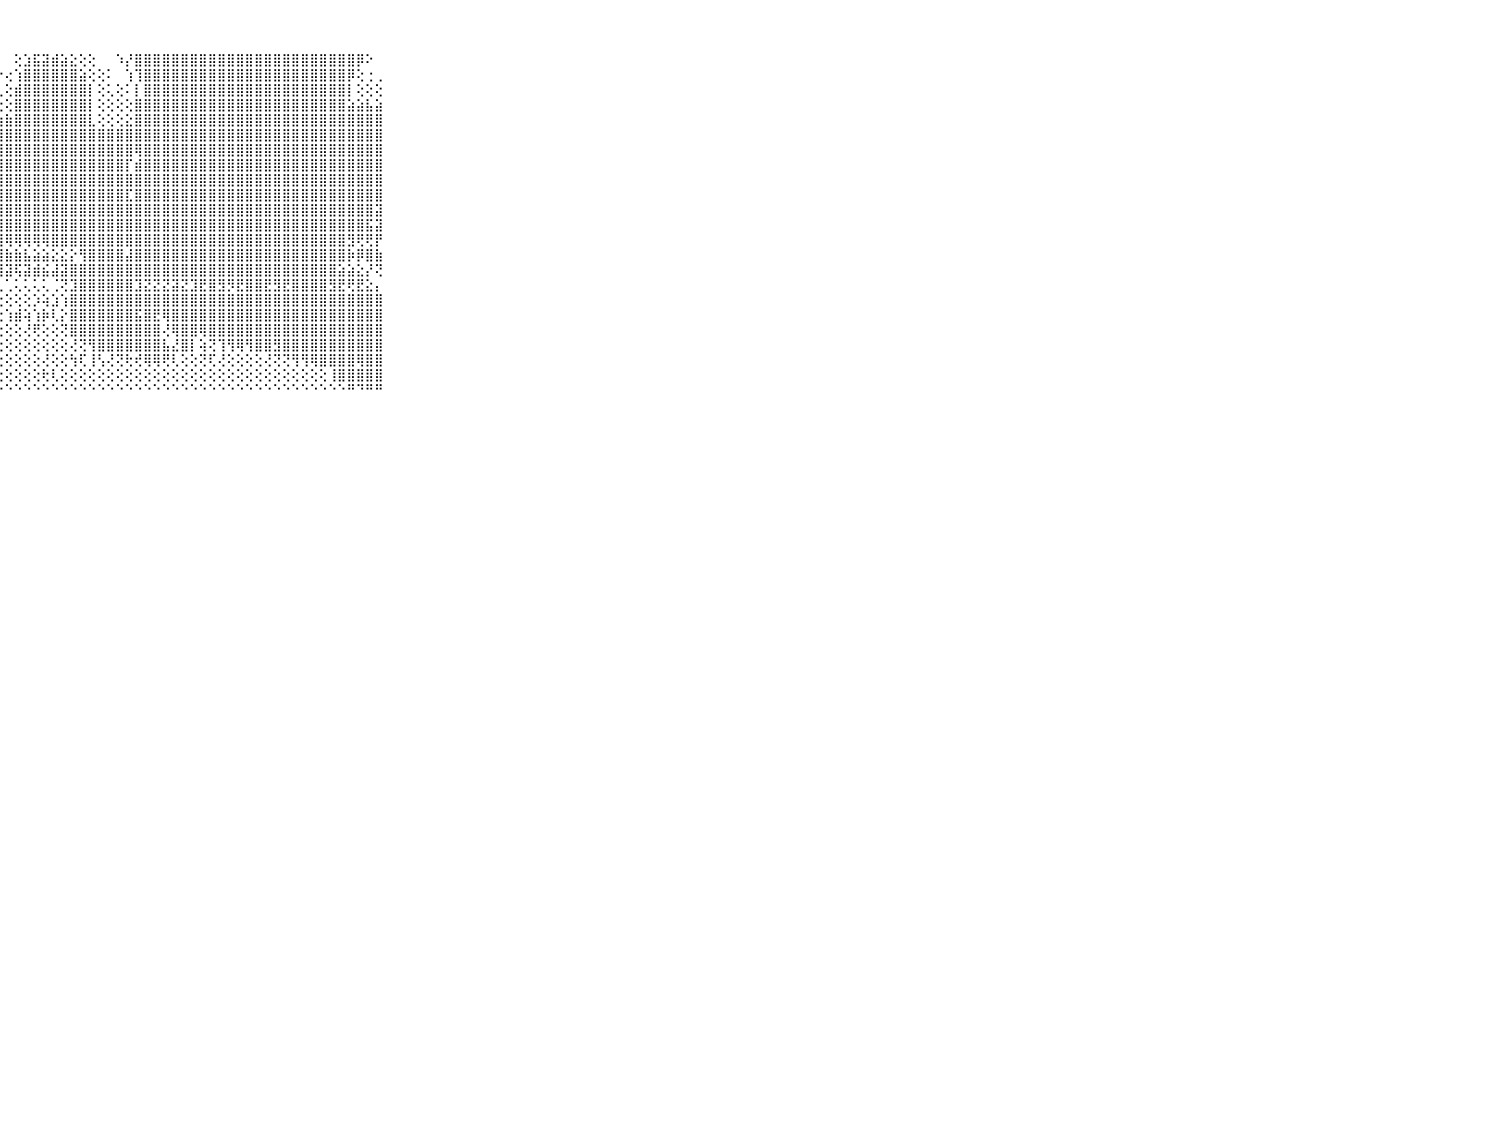

⠀⠀⠀⠀⠀⠀⠀⠀⠀⠀⠀⢸⣿⣿⣿⣿⣿⣿⣿⣿⣿⣿⢟⢅⢁⠁⠁⠀⠀⢕⣱⣯⣽⣾⣵⣕⢕⢕⠀⠀⠱⡜⣿⣿⣿⣿⣿⣿⣿⣿⣿⣿⣿⣿⣿⣿⣿⣿⣿⣿⣿⣿⣿⣿⣿⣿⡿⠕⠀⠀⠀⠀⠀⠀⠀⠀⠀⠀⠀⠀⠀
⠀⠀⠀⠀⠀⠀⠀⠀⠀⠀⠀⢸⣿⣿⣿⣿⣿⣿⣿⣿⣿⡟⢕⠅⢕⢕⠄⠔⢔⢱⣿⣿⣿⣿⣿⣿⣵⢕⢕⠅⠀⢱⢹⣿⣿⣿⣿⣿⣿⣿⣿⣿⣿⣿⣿⣿⣿⣿⣿⣿⣿⣿⣿⣿⣿⡿⢕⢐⢀⠀⠀⠀⠀⠀⠀⠀⠀⠀⠀⠀⠀
⠀⠀⠀⠀⠀⠀⠀⠀⠀⠀⠀⢸⣿⣿⣿⣿⣿⣿⣿⣿⣿⡇⢕⢕⢕⢔⢔⢅⢕⣾⣿⣿⣿⣿⣿⣿⣿⡇⢕⢅⢕⠅⡇⣿⣿⣿⣿⣿⣿⣿⣿⣿⣿⣿⣿⣿⣿⣿⣿⣿⣿⣿⣿⣿⣿⡇⢕⢕⢕⠀⠀⠀⠀⠀⠀⠀⠀⠀⠀⠀⠀
⠀⠀⠀⠀⠀⠀⠀⠀⠀⠀⠀⢸⣿⣿⣿⣿⣿⣿⣿⣿⣿⣧⡕⢕⢕⢕⢕⢕⢕⣿⣿⣿⣿⣿⣿⣿⣿⡇⢕⢕⢕⢕⣿⣿⣿⣿⣿⣿⣿⣿⣿⣿⣿⣿⣿⣿⣿⣿⣿⣿⣿⣿⣿⣿⣿⣵⣵⣧⣵⠀⠀⠀⠀⠀⠀⠀⠀⠀⠀⠀⠀
⠀⠀⠀⠀⠀⠀⠀⠀⠀⠀⠀⢸⣿⣿⣿⣿⣿⣿⣿⣿⣿⣷⣿⣾⣷⣵⣕⣵⣷⣿⣿⣿⣿⣿⣿⣿⣿⣇⢕⢕⢕⣕⣿⣿⣿⣿⣿⣿⣿⣿⣿⣿⣿⣿⣿⣿⣿⣿⣿⣿⣿⣿⣿⣿⣿⣿⣿⣿⣿⠀⠀⠀⠀⠀⠀⠀⠀⠀⠀⠀⠀
⠀⠀⠀⠀⠀⠀⠀⠀⠀⠀⠀⢸⣿⣿⣿⣿⣿⣿⣿⣿⣿⣿⣿⣿⣿⣿⣿⣿⣿⣿⣿⣿⣿⣿⣿⣿⣿⣿⣿⣿⣿⣿⣿⣿⣿⣿⣿⣿⣿⣿⣿⣿⣿⣿⣿⣿⣿⣿⣿⣿⣿⣿⣿⣿⣿⣿⣿⣿⣿⠀⠀⠀⠀⠀⠀⠀⠀⠀⠀⠀⠀
⠀⠀⠀⠀⠀⠀⠀⠀⠀⠀⠀⢸⣿⣿⣿⣿⣿⣿⣿⣿⣿⣿⣿⣿⣿⣿⣿⣿⣿⣿⣿⣿⣿⣿⣿⣿⣿⣿⣿⣿⣿⣿⢿⣿⣿⣿⣿⣿⣿⣿⣿⣿⣿⣿⣿⣿⣿⣿⣿⣿⣿⣿⣿⣿⣿⣿⣿⣿⣿⠀⠀⠀⠀⠀⠀⠀⠀⠀⠀⠀⠀
⠀⠀⠀⠀⠀⠀⠀⠀⠀⠀⠀⢸⣿⣿⣿⣿⣿⣿⣿⣿⣿⣿⣿⣿⣿⣿⣿⣿⣿⣿⣿⣿⣿⣿⣿⣿⣿⣿⣿⣿⣿⡏⣾⣿⣿⣿⣿⣿⣿⣿⣿⣿⣿⣿⣿⣿⣿⣿⣿⣿⣿⣿⣿⣿⣿⣿⣿⣿⣿⠀⠀⠀⠀⠀⠀⠀⠀⠀⠀⠀⠀
⠀⠀⠀⠀⠀⠀⠀⠀⠀⠀⠀⢸⣿⣿⣿⣿⣿⣿⣿⣿⣿⣿⣿⣿⣿⣿⣿⣿⣿⣿⣿⣿⣿⣿⣿⣿⣿⣿⣿⣿⣿⣿⣿⣿⣿⣿⣿⣿⣿⣿⣿⣿⣿⣿⣿⣿⣿⣿⣿⣿⣿⣿⣿⣿⣿⣿⣿⣿⣿⠀⠀⠀⠀⠀⠀⠀⠀⠀⠀⠀⠀
⠀⠀⠀⠀⠀⠀⠀⠀⠀⠀⠀⢸⣿⣿⣿⣿⣿⣿⣿⣿⣿⣿⣿⣿⣿⣿⣿⣿⣿⣿⣿⣿⣿⣿⣿⣿⣿⣿⣿⣿⣿⣏⣿⣿⣿⣿⣿⣿⣿⣿⣿⣿⣿⣿⣿⣿⣿⣿⣿⣿⣿⣿⣿⣿⣿⣿⣿⣿⣿⠀⠀⠀⠀⠀⠀⠀⠀⠀⠀⠀⠀
⠀⠀⠀⠀⠀⠀⠀⠀⠀⠀⠀⢸⣿⣿⣿⣿⣿⣿⣿⣿⣿⣿⣿⣿⣿⣿⣿⣿⣿⣿⣿⣿⣿⣿⣿⣿⣿⣿⣿⣿⣿⣿⣿⣿⣿⣿⣿⣿⣿⣿⣿⣿⣿⣿⣿⣿⣿⣿⣿⣿⣿⣿⣿⣿⣿⣿⣿⣿⣽⠀⠀⠀⠀⠀⠀⠀⠀⠀⠀⠀⠀
⠀⠀⠀⠀⠀⠀⠀⠀⠀⠀⠀⢸⣿⣿⣿⣿⣿⣿⣿⣿⣿⣿⣿⣿⣿⣿⣿⣿⣿⣿⣿⣿⣿⣿⣿⣿⣿⣿⣿⣿⣿⣿⣿⣿⣿⣿⣿⣿⣿⣿⣿⣿⣿⣿⣿⣿⣿⣿⣿⣿⣿⣿⣿⣿⣿⣿⣿⣯⣽⠀⠀⠀⠀⠀⠀⠀⠀⠀⠀⠀⠀
⠀⠀⠀⠀⠀⠀⠀⠀⠀⠀⠀⢸⣿⣿⣿⣿⣿⣿⣿⣿⣿⣿⣿⣿⣿⣿⢿⢿⢿⢿⢿⢿⢿⣿⣿⣿⣿⣿⣿⣿⣿⣿⣿⣿⣿⣿⣿⣿⣿⣿⣿⣿⣿⣿⣿⣿⣿⣿⣿⣿⣿⣿⣿⣿⣿⣻⢟⢟⡟⠀⠀⠀⠀⠀⠀⠀⠀⠀⠀⠀⠀
⠀⠀⠀⠀⠀⠀⠀⠀⠀⠀⠀⢸⣿⣿⣿⣿⣿⣿⣿⣿⡿⢟⢿⣿⣿⣿⣿⣿⣷⣷⣧⣵⣵⣕⣕⡕⢻⣿⣿⣿⣿⣼⣿⣿⣿⣿⣿⣿⣿⣿⣿⣿⣿⣿⣿⣿⣿⣿⣿⣿⣿⣿⣿⣿⣿⡷⡿⣿⣷⠀⠀⠀⠀⠀⠀⠀⠀⠀⠀⠀⠀
⠀⠀⠀⠀⠀⠀⠀⠀⠀⠀⠀⢸⣿⡿⣿⣿⢿⣿⡿⢫⢕⢕⢱⢵⣯⣽⣽⣽⣽⢯⣽⣾⣮⣼⣽⣿⣿⣿⣿⣿⣿⣿⣿⣿⣿⣿⣿⣿⣿⣿⣿⣿⣿⣿⣿⣿⣿⣿⣿⣿⣿⣿⣿⣿⣵⣵⣕⡜⢝⠀⠀⠀⠀⠀⠀⠀⠀⠀⠀⠀⠀
⠀⠀⠀⠀⠀⠀⠀⠀⠀⠀⠀⠄⢕⢅⢅⢅⢅⢝⢅⢅⢅⢅⢅⢅⢅⢅⢕⢅⢁⢅⢅⢅⢅⢈⢝⣹⣿⣿⣿⣿⣿⣿⣹⣝⣝⣝⣽⣝⣹⣟⣿⣻⡻⣟⣿⣿⣟⣻⣟⣿⣿⣿⣿⣻⣟⢟⣟⣕⡄⠀⠀⠀⠀⠀⠀⠀⠀⠀⠀⠀⠀
⠀⠀⠀⠀⠀⠀⠀⠀⠀⠀⠀⠀⢕⢱⢕⢕⢕⢇⢕⢕⢕⢕⢱⢕⢕⢕⢕⢕⢕⢕⢕⡱⢵⣱⢱⣿⣿⣿⣿⣿⣿⣿⣿⣿⣿⣿⣿⣿⣿⣿⣿⣿⣿⣿⣿⣿⣿⣿⣿⣿⣿⣿⣿⣿⣿⣿⣿⣿⣿⠀⠀⠀⠀⠀⠀⠀⠀⠀⠀⠀⠀
⠀⠀⠀⠀⠀⠀⠀⠀⠀⠀⠀⠀⢕⢕⣕⣧⡕⢕⢕⣕⣱⢵⢕⢕⢕⢕⢕⣕⢱⣾⢵⢱⡷⢇⡕⣿⣿⣿⣿⣿⣿⣿⣯⣿⣟⢿⣿⣿⣿⣿⣿⣿⣿⣿⣿⣿⣿⣿⣿⣿⣿⣿⣿⣿⣿⣿⣿⣿⣿⠀⠀⠀⠀⠀⠀⠀⠀⠀⠀⠀⠀
⠀⠀⠀⠀⠀⠀⠀⠀⠀⠀⠀⢅⢱⢼⢵⢝⢵⣵⢕⣕⢕⢗⢸⢕⢕⢕⢝⢕⢕⢕⢜⢟⢕⢕⢝⣿⣿⣿⣿⣿⣿⣿⣿⣿⣿⢜⢿⣿⣿⢿⣿⣿⣿⣿⣿⣿⣿⣿⣿⣿⣿⣿⣿⣿⣿⣿⣿⣿⣿⠀⠀⠀⠀⠀⠀⠀⠀⠀⠀⠀⠀
⠀⠀⠀⠀⠀⠀⠀⠀⠀⠀⠀⢅⢜⢕⢕⢕⢕⢕⢕⢕⢕⢕⢕⢕⢕⢕⢕⢕⢕⢕⢕⢕⢕⢕⢕⢜⢝⢻⣿⣿⣿⣿⣿⣿⣿⣧⣜⣿⡇⢵⢝⢹⢻⢿⢻⣿⣿⣻⣿⣿⣿⣿⣿⣿⣿⣿⣿⣿⣿⠀⠀⠀⠀⠀⠀⠀⠀⠀⠀⠀⠀
⠀⠀⠀⠀⠀⠀⠀⠀⠀⠀⠀⠔⢕⢕⢕⢕⢕⢕⢕⢕⢕⢕⢕⢕⢕⢕⢕⢕⢕⢕⢕⢕⢜⢕⢕⢳⢏⢸⢣⢜⢝⢗⢞⢿⢿⢟⢇⢕⢕⢝⢏⢜⢕⢕⢕⢕⢜⢝⢝⢻⢻⢿⣿⣿⣿⣿⢿⣿⣿⠀⠀⠀⠀⠀⠀⠀⠀⠀⠀⠀⠀
⠀⠀⠀⠀⠀⠀⠀⠀⠀⠀⠀⠀⢕⢕⢕⢕⢕⢕⢕⢕⢕⢕⢕⢕⢕⢕⢕⢕⢕⢕⢕⢕⢗⢇⢕⢕⢕⢕⢕⢕⢕⢕⢕⢕⢕⢕⢕⢕⢕⢕⢕⢕⢕⢕⢕⢕⢕⢕⢕⢕⢕⢕⢕⢸⣿⣿⣿⣿⣿⠀⠀⠀⠀⠀⠀⠀⠀⠀⠀⠀⠀
⠀⠀⠀⠀⠀⠀⠀⠀⠀⠀⠀⠀⠑⠑⠑⠑⠑⠑⠑⠑⠑⠑⠑⠑⠑⠑⠑⠑⠑⠑⠑⠑⠑⠑⠑⠑⠑⠑⠑⠑⠑⠑⠑⠑⠑⠑⠑⠑⠑⠑⠑⠑⠑⠑⠑⠑⠑⠑⠑⠑⠑⠑⠑⠑⠑⠛⠙⠛⠛⠀⠀⠀⠀⠀⠀⠀⠀⠀⠀⠀⠀